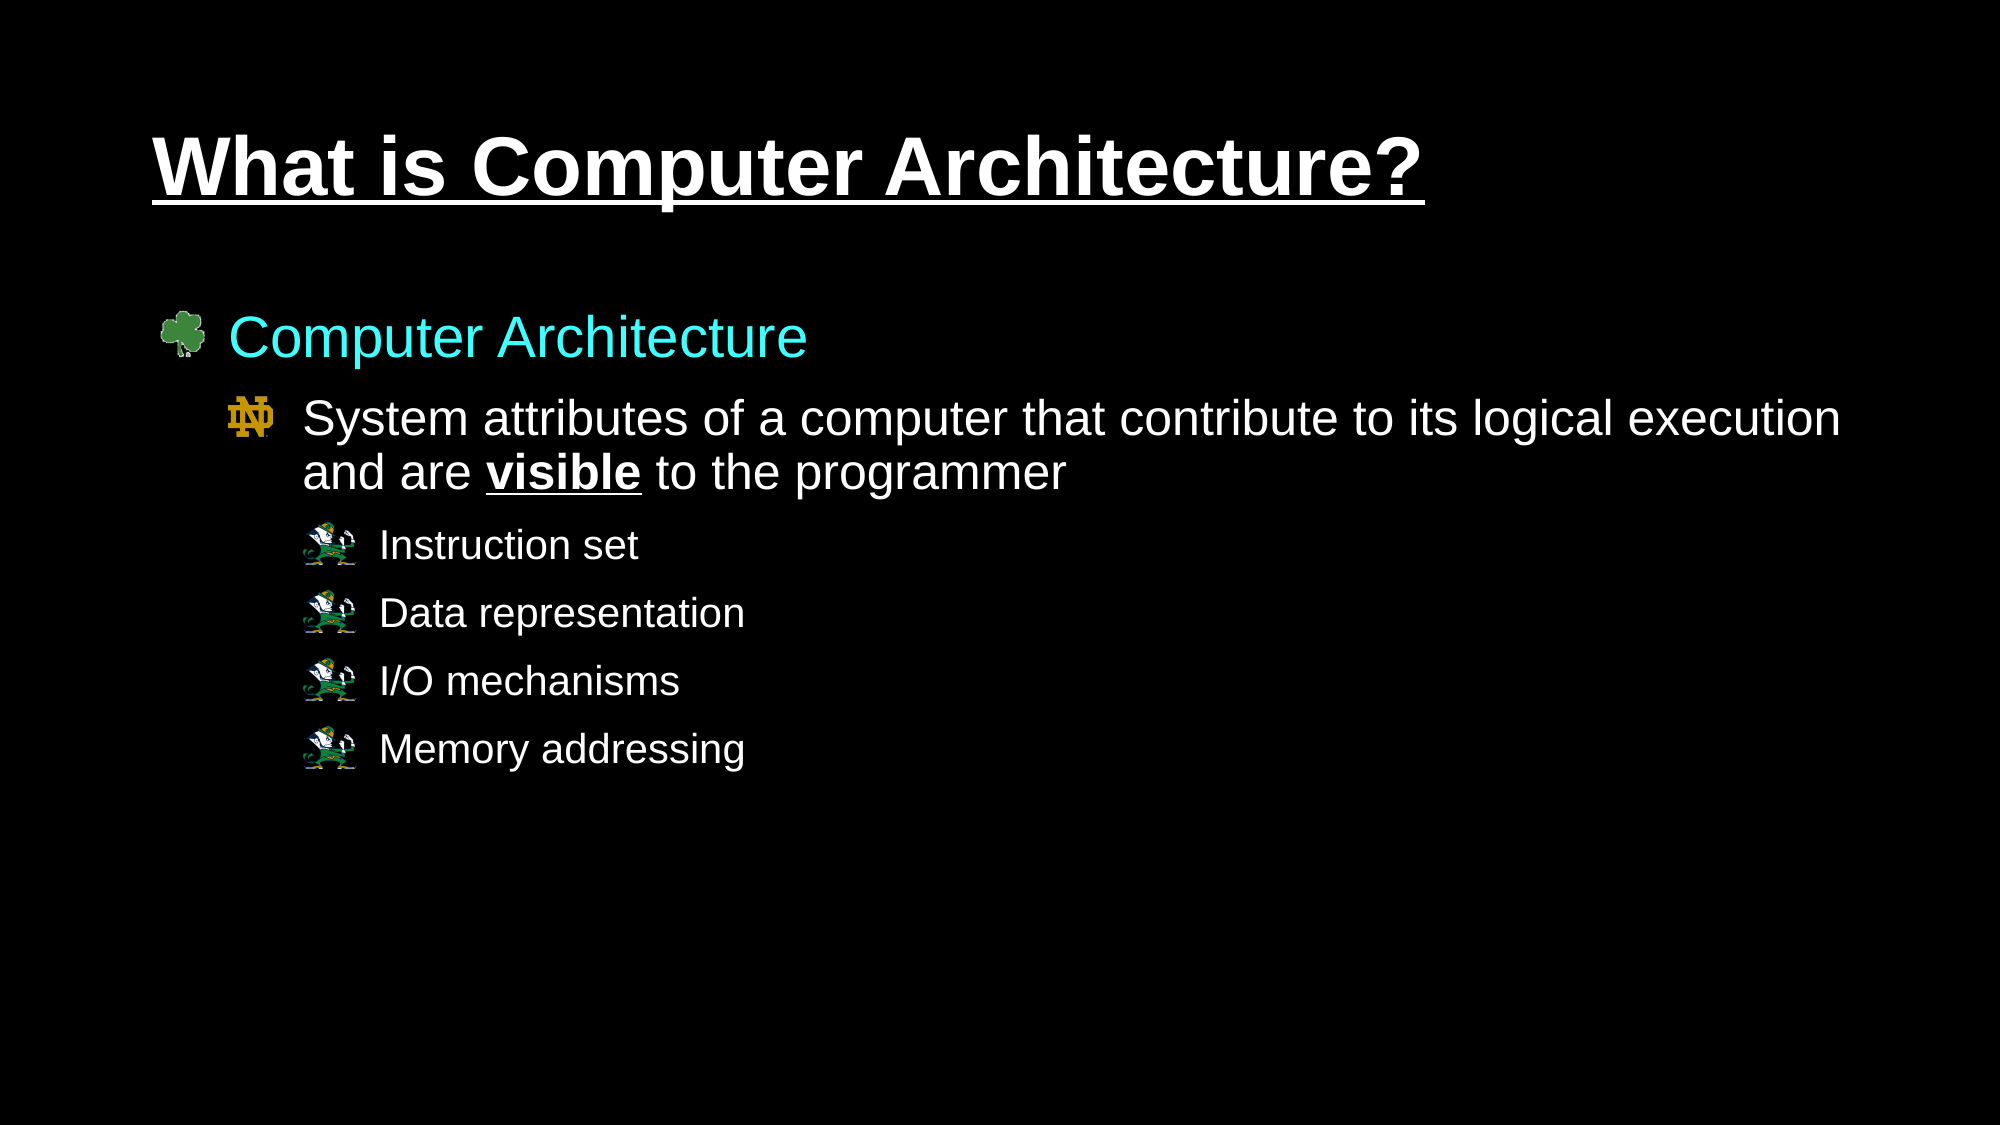

# What is Computer Architecture?
Computer Architecture
System attributes of a computer that contribute to its logical execution and are visible to the programmer
Instruction set
Data representation
I/O mechanisms
Memory addressing